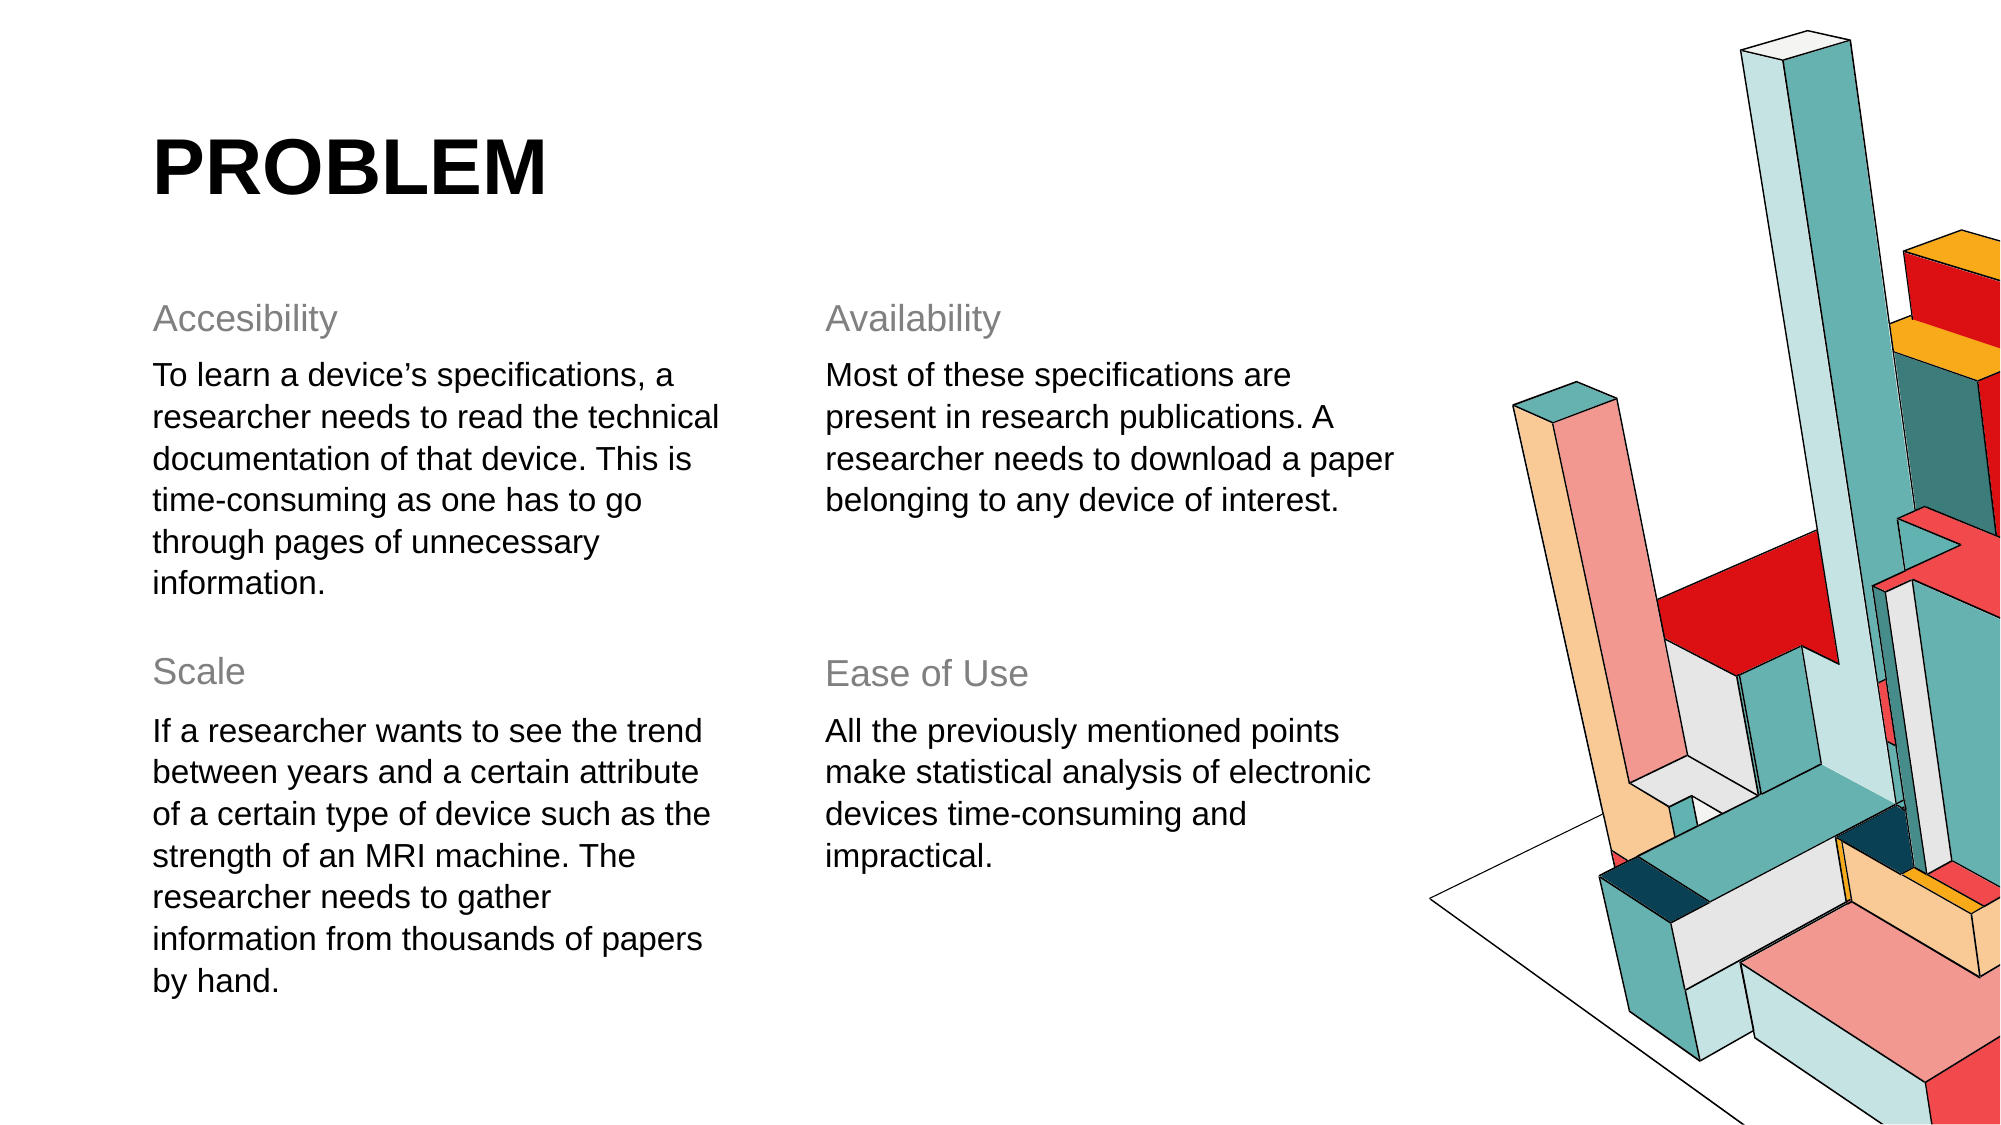

# PROBLEM
Availability
Accesibility
To learn a device’s specifications, a researcher needs to read the technical documentation of that device. This is time-consuming as one has to go through pages of unnecessary information.
Most of these specifications are present in research publications. A researcher needs to download a paper belonging to any device of interest.
Scale
Ease of Use
If a researcher wants to see the trend between years and a certain attribute of a certain type of device such as the strength of an MRI machine. The researcher needs to gather information from thousands of papers by hand.
All the previously mentioned points make statistical analysis of electronic devices time-consuming and impractical.